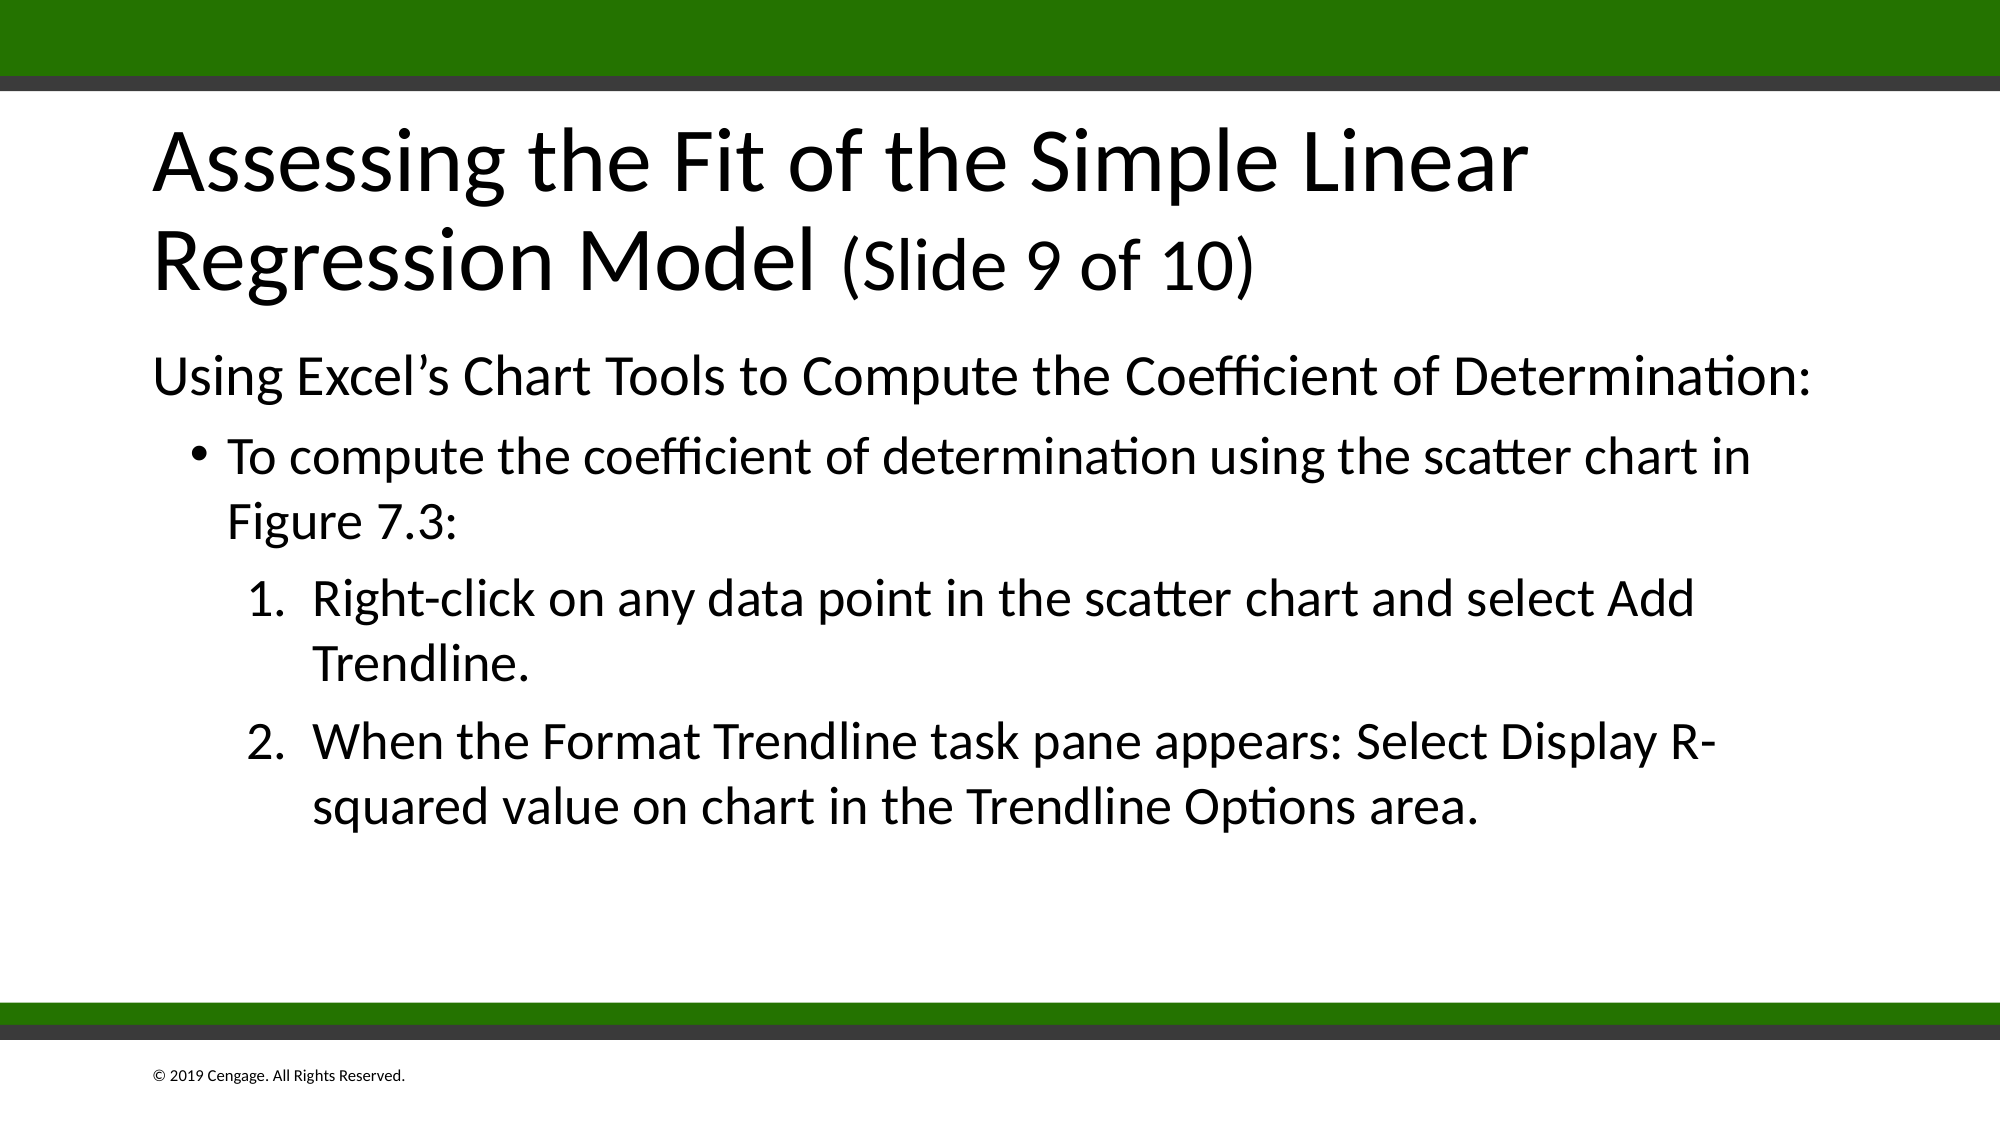

# Assessing the Fit of the Simple Linear Regression Model (Slide 9 of 10)
Using Excel’s Chart Tools to Compute the Coefficient of Determination:
To compute the coefficient of determination using the scatter chart in Figure 7.3:
Right-click on any data point in the scatter chart and select Add Trendline.
When the Format Trendline task pane appears: Select Display R-squared value on chart in the Trendline Options area.